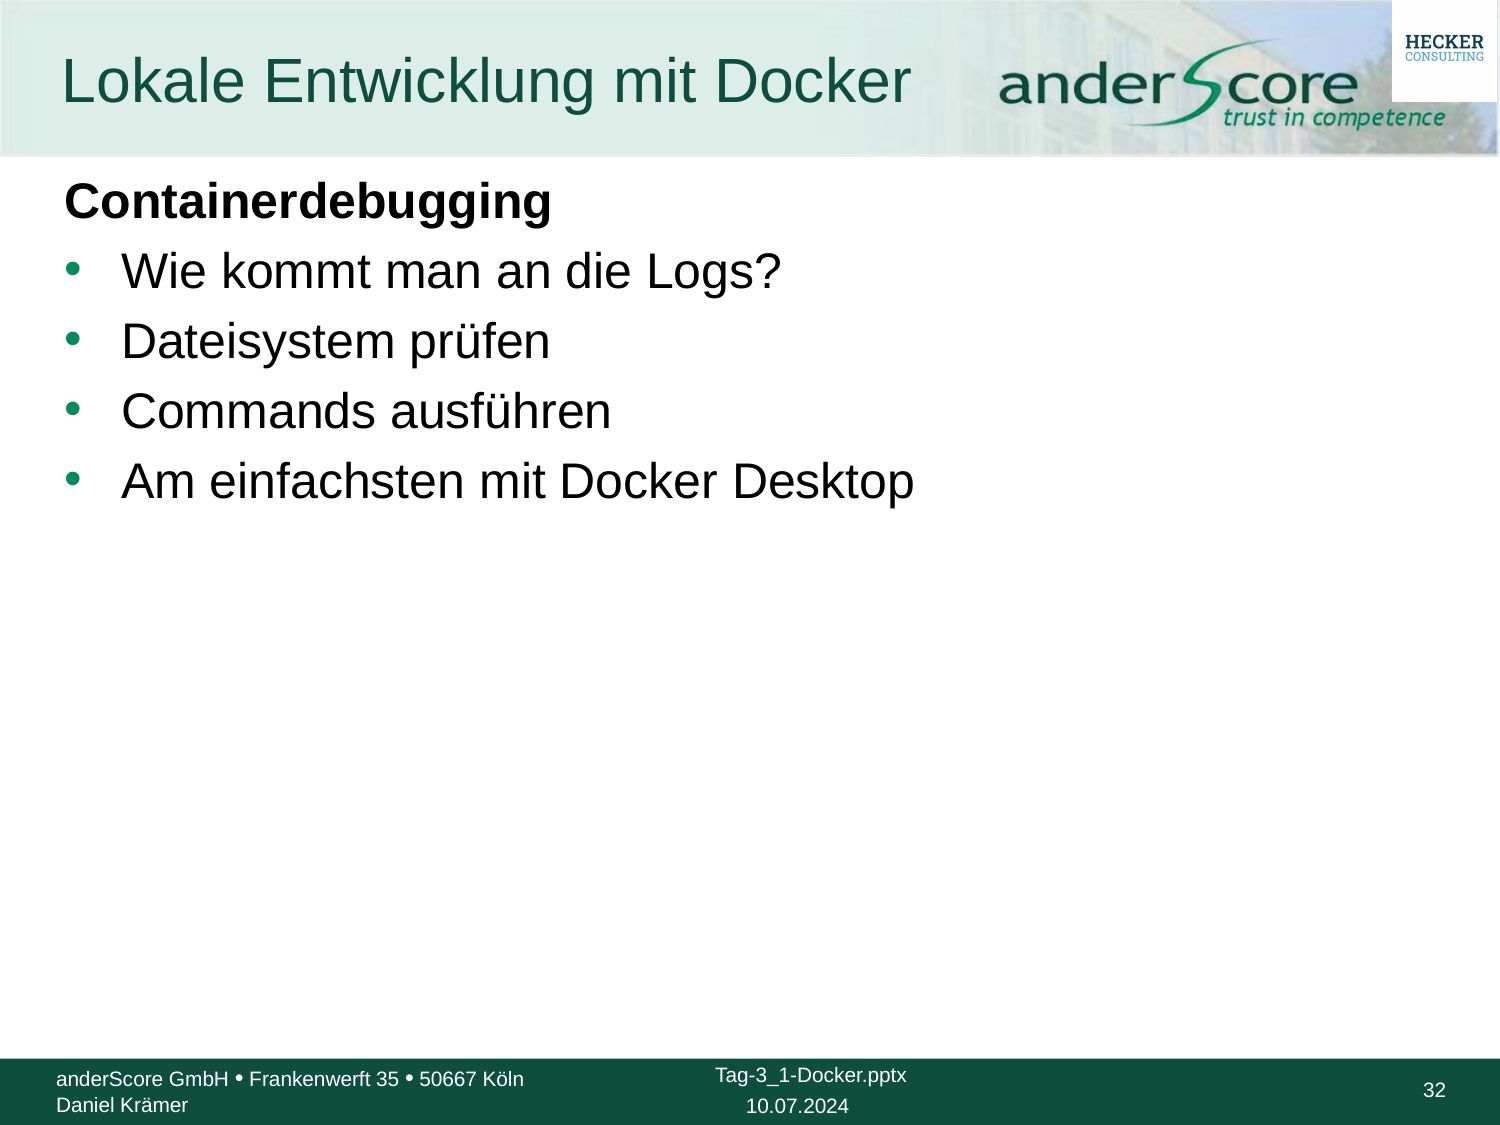

# Lokale Entwicklung mit Docker
Containerdebugging
Wie kommt man an die Logs?
Dateisystem prüfen
Commands ausführen
Am einfachsten mit Docker Desktop